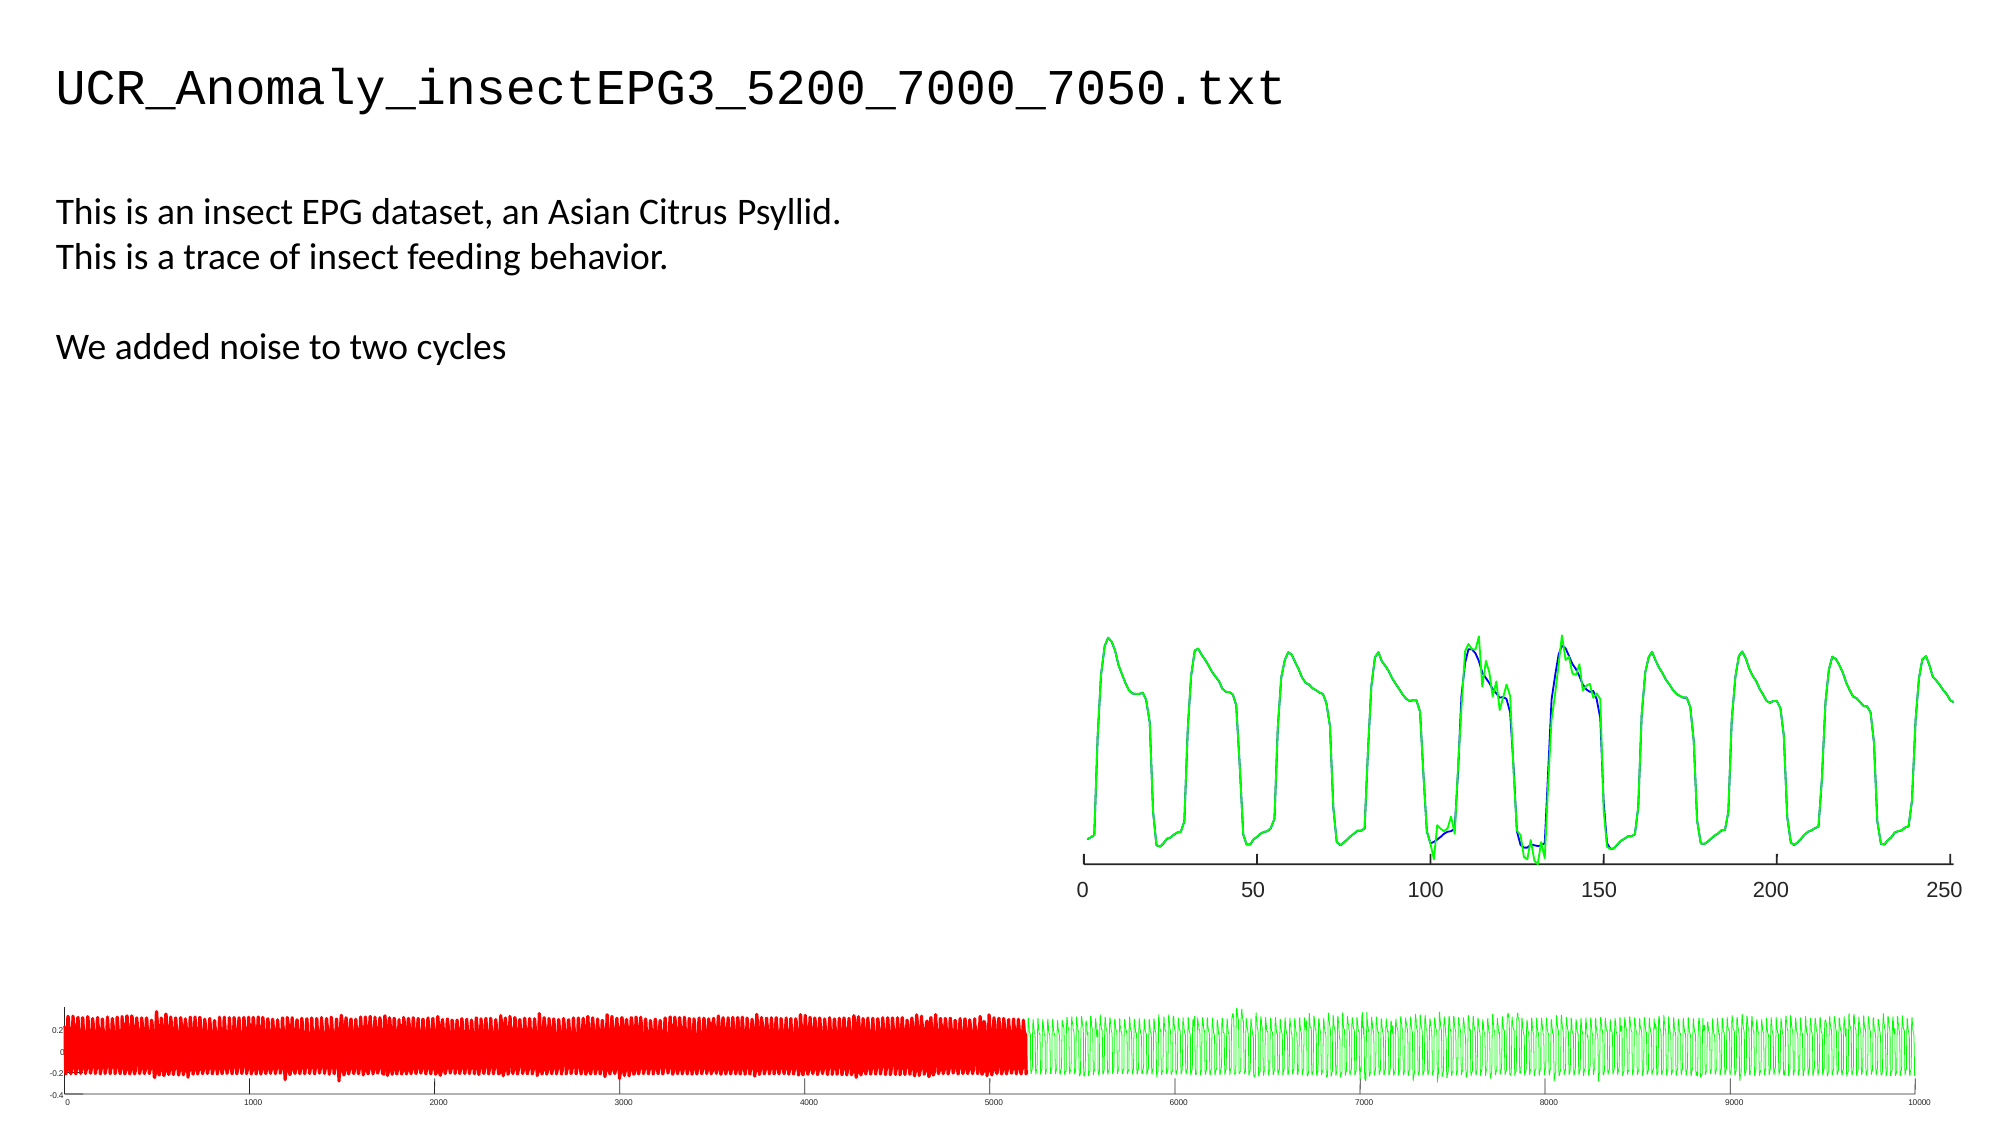

UCR_Anomaly_insectEPG3_5200_7000_7050.txt
This is an insect EPG dataset, an Asian Citrus Psyllid.
This is a trace of insect feeding behavior.

We added noise to two cycles

0
50
100
150
200
250

0.2

0

-0.2

-0.4

0
1000
2000
3000
4000
5000
6000
7000
8000
9000
10000